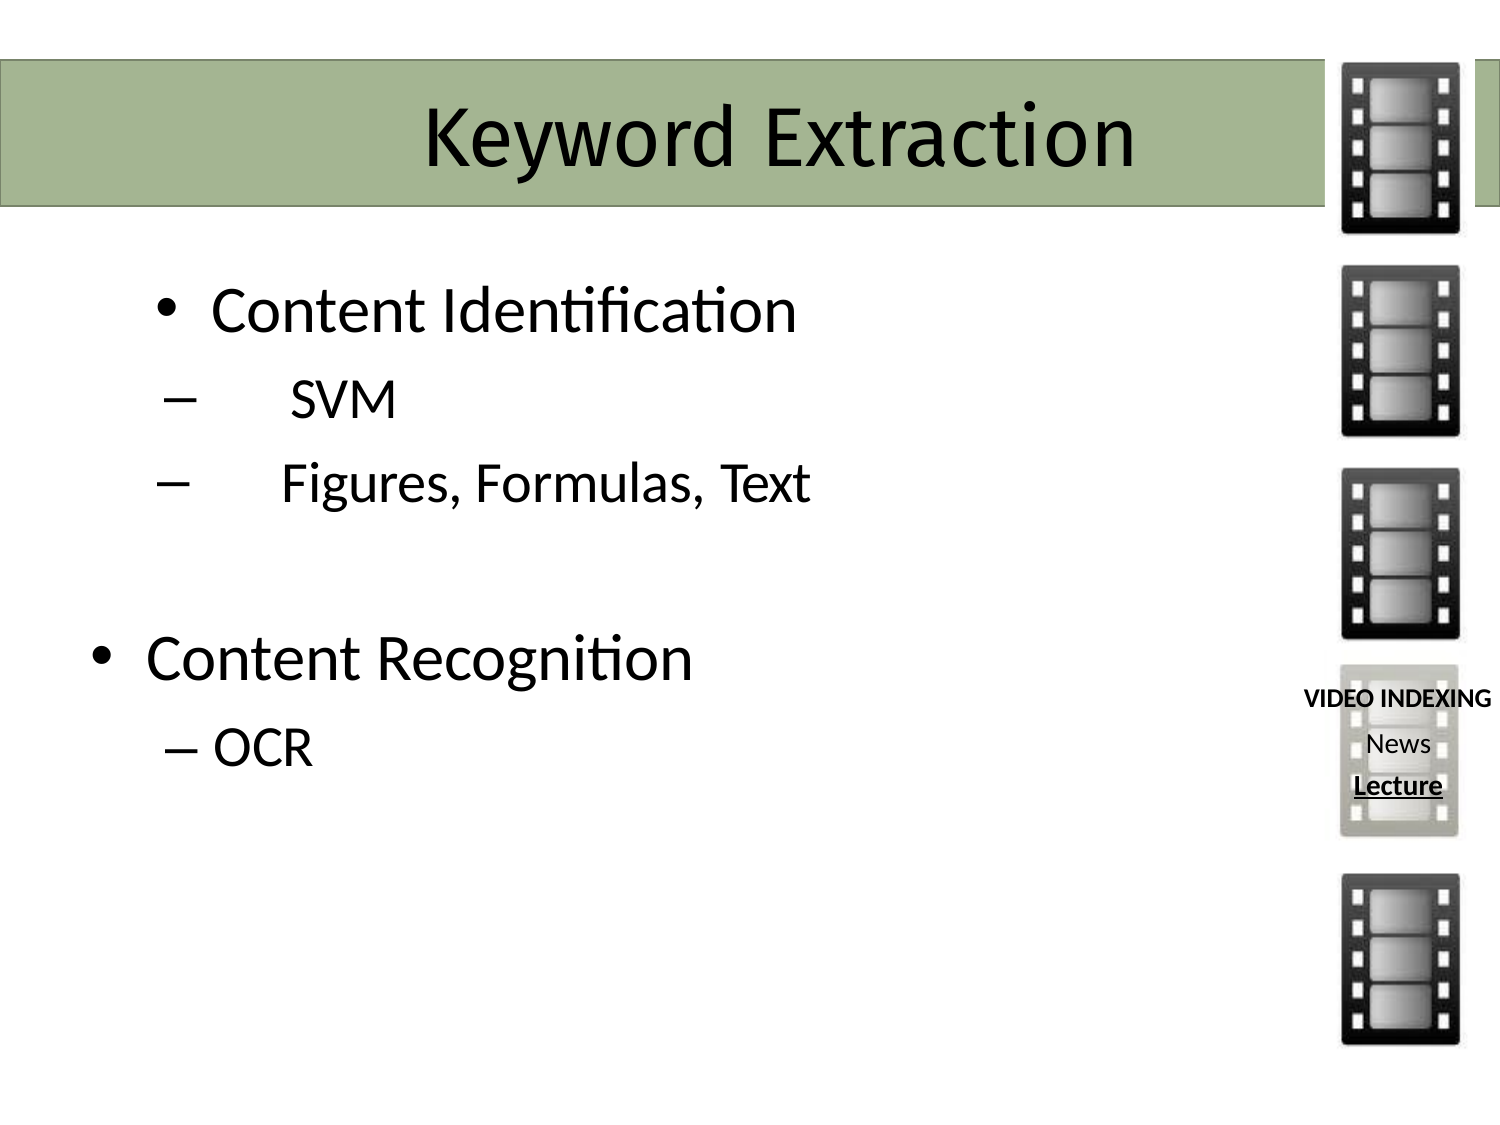

# Keyword Extraction
Content Identification
      SVM
Figures, Formulas, Text
Content Recognition
– OCR

VIDEO INDEXING
News
Lecture